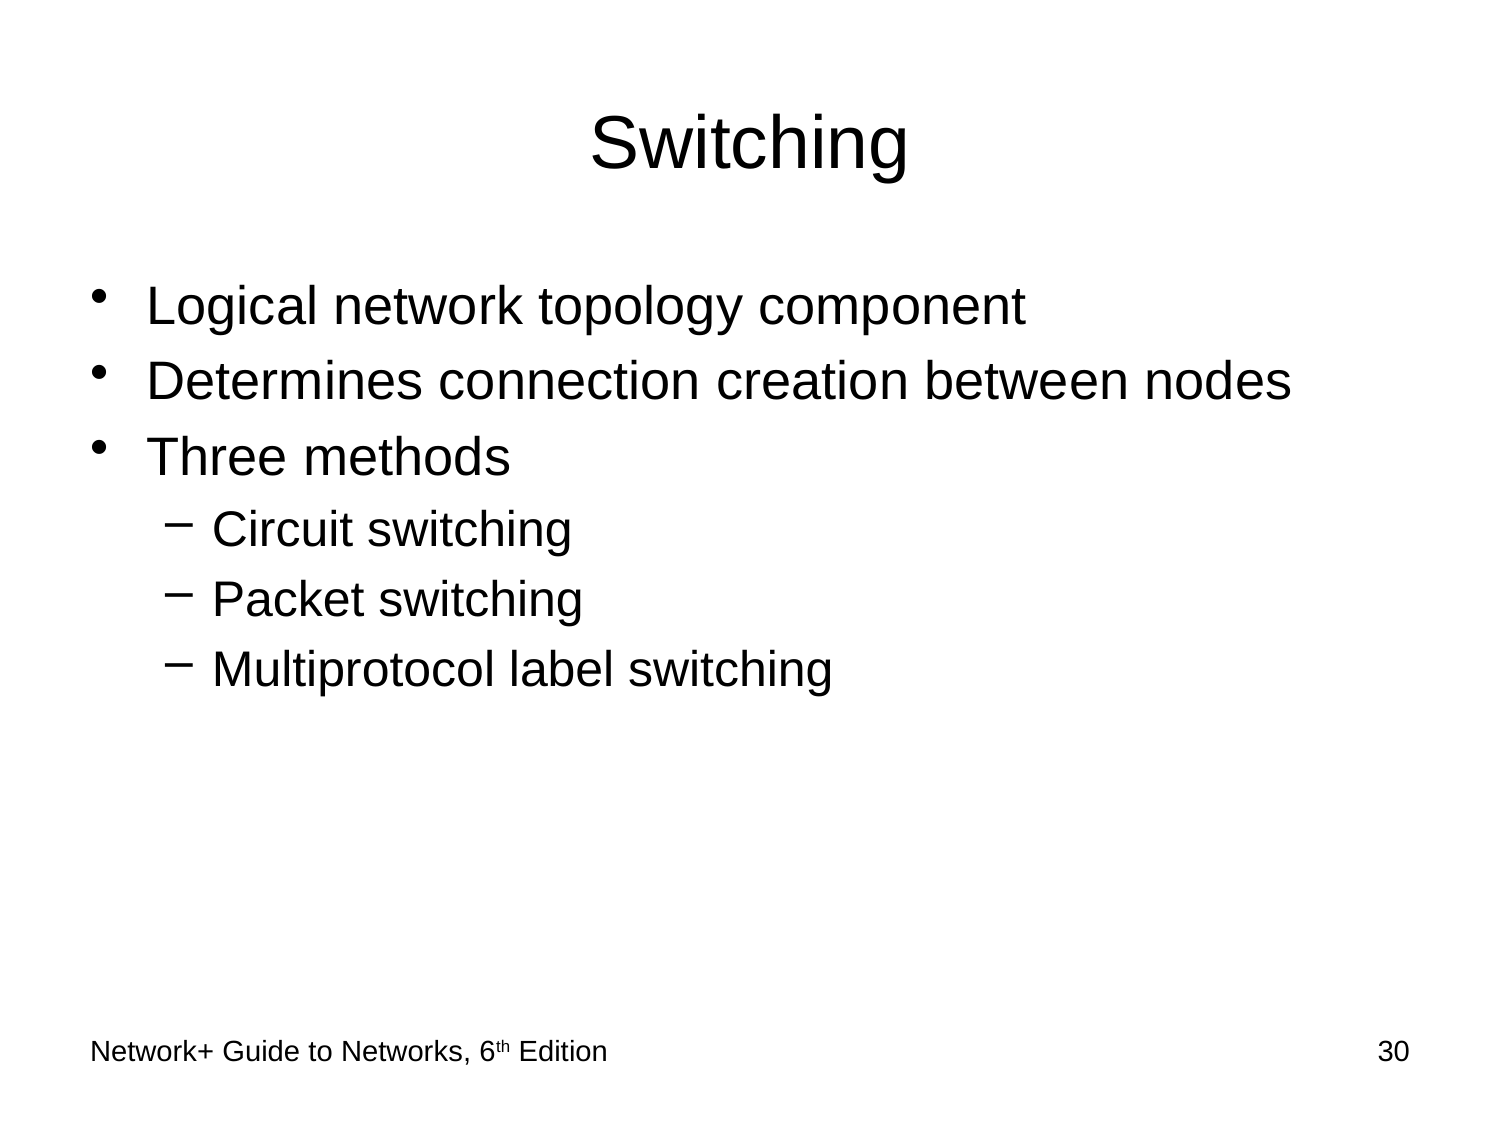

# Switching
Logical network topology component
Determines connection creation between nodes
Three methods
Circuit switching
Packet switching
Multiprotocol label switching
Network+ Guide to Networks, 6th Edition
30